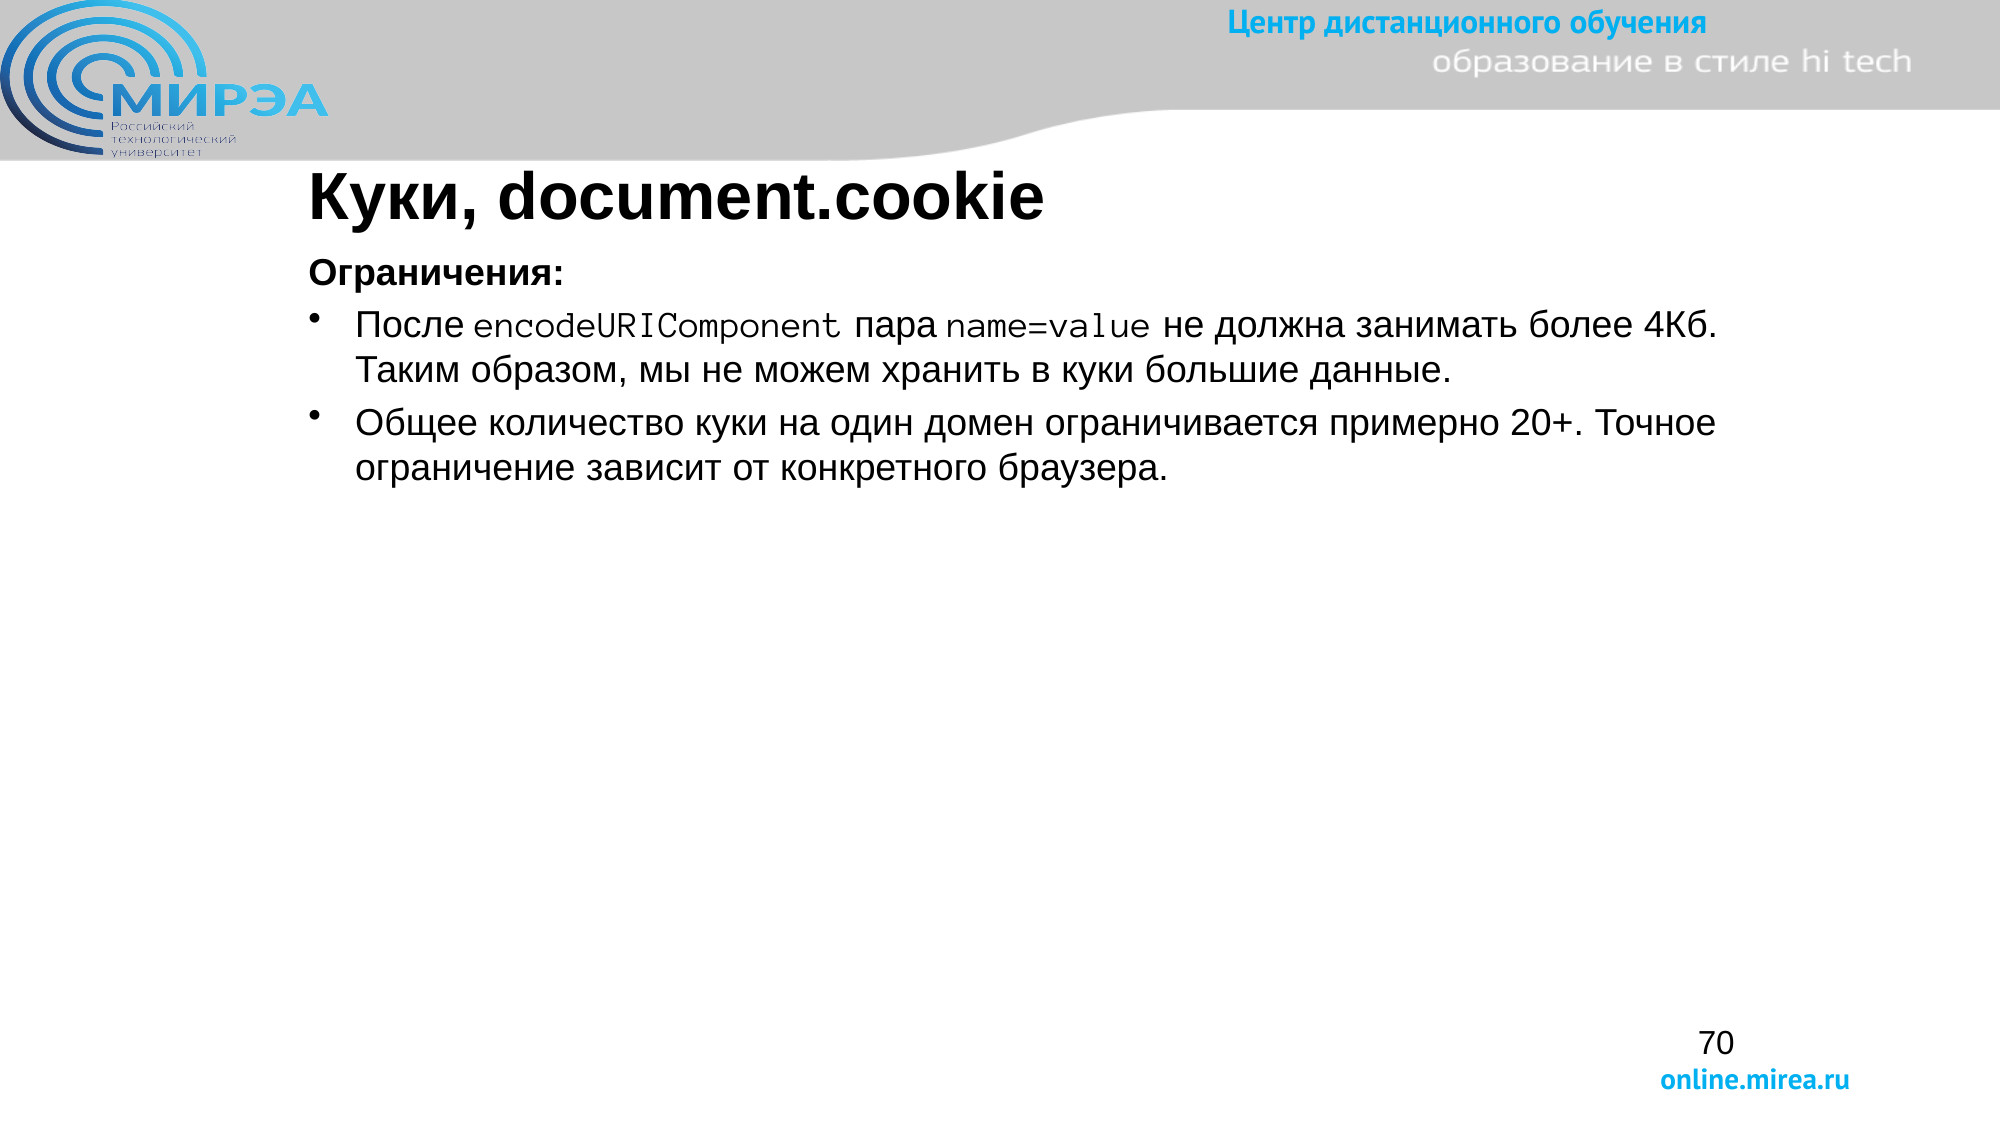

Куки, document.cookie
Ограничения:
После encodeURIComponent пара name=value не должна занимать более 4Кб. Таким образом, мы не можем хранить в куки большие данные.
Общее количество куки на один домен ограничивается примерно 20+. Точное ограничение зависит от конкретного браузера.

70